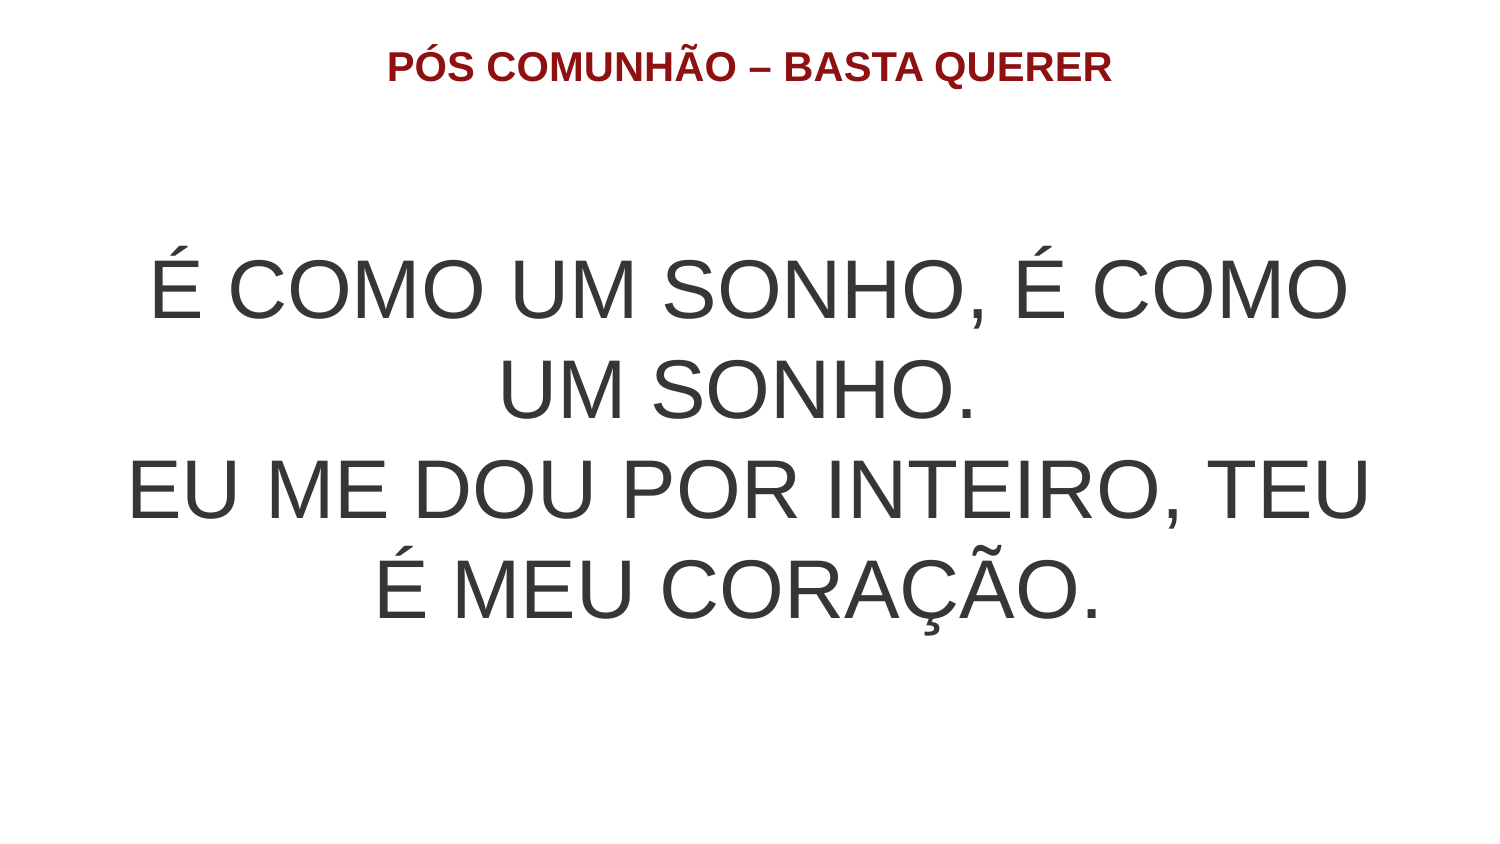

PÓS COMUNHÃO – BASTA QUERER
É COMO UM SONHO, É COMO UM SONHO.
EU ME DOU POR INTEIRO, TEU É MEU CORAÇÃO.